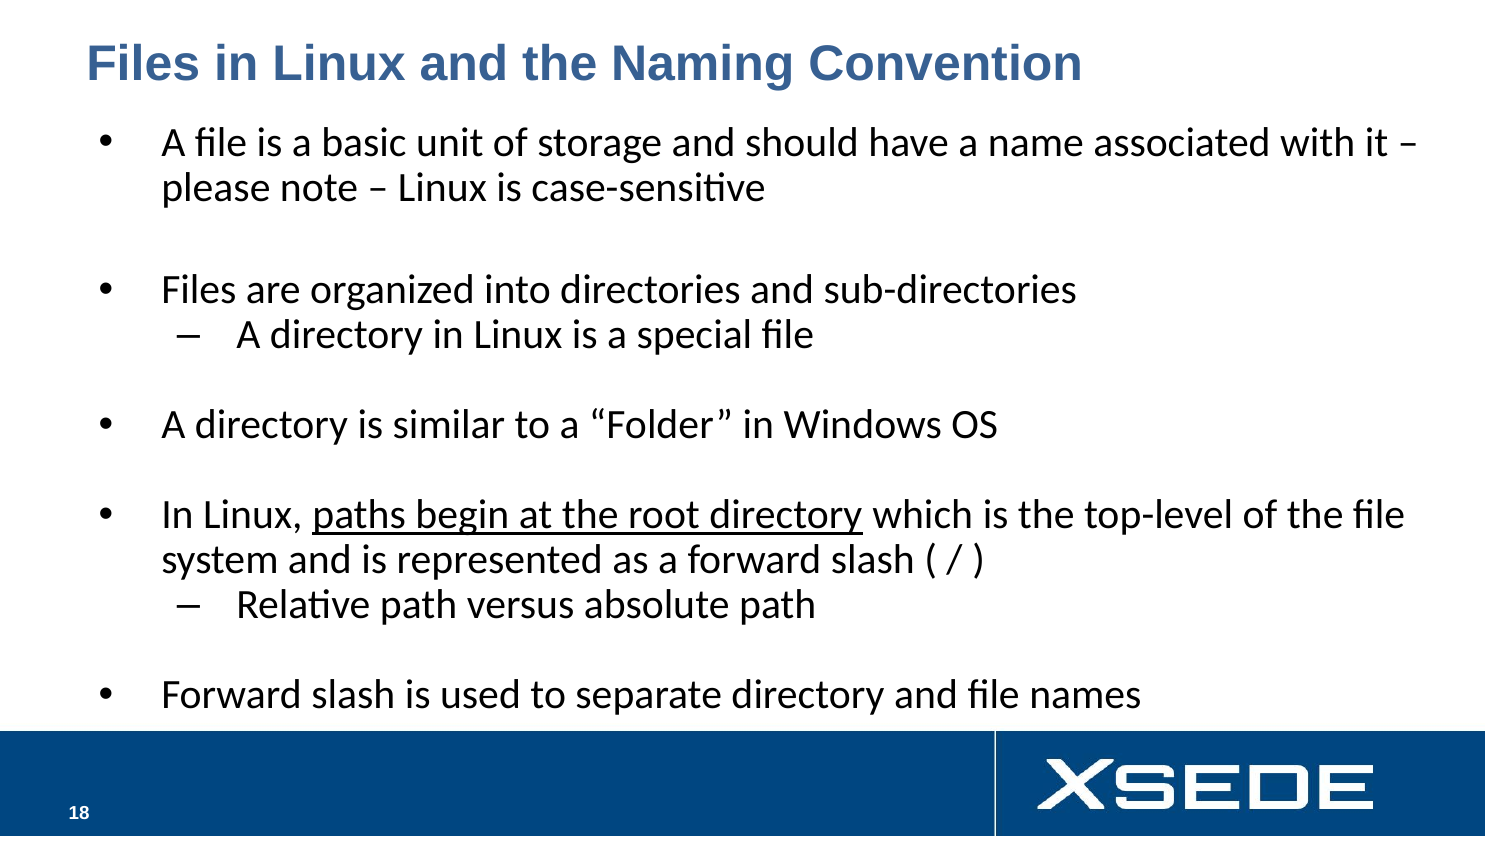

# Files in Linux and the Naming Convention
A file is a basic unit of storage and should have a name associated with it – please note – Linux is case-sensitive

Files are organized into directories and sub-directories
A directory in Linux is a special file

A directory is similar to a “Folder” in Windows OS

In Linux, paths begin at the root directory which is the top-level of the file system and is represented as a forward slash ( / )
Relative path versus absolute path

Forward slash is used to separate directory and file names

18